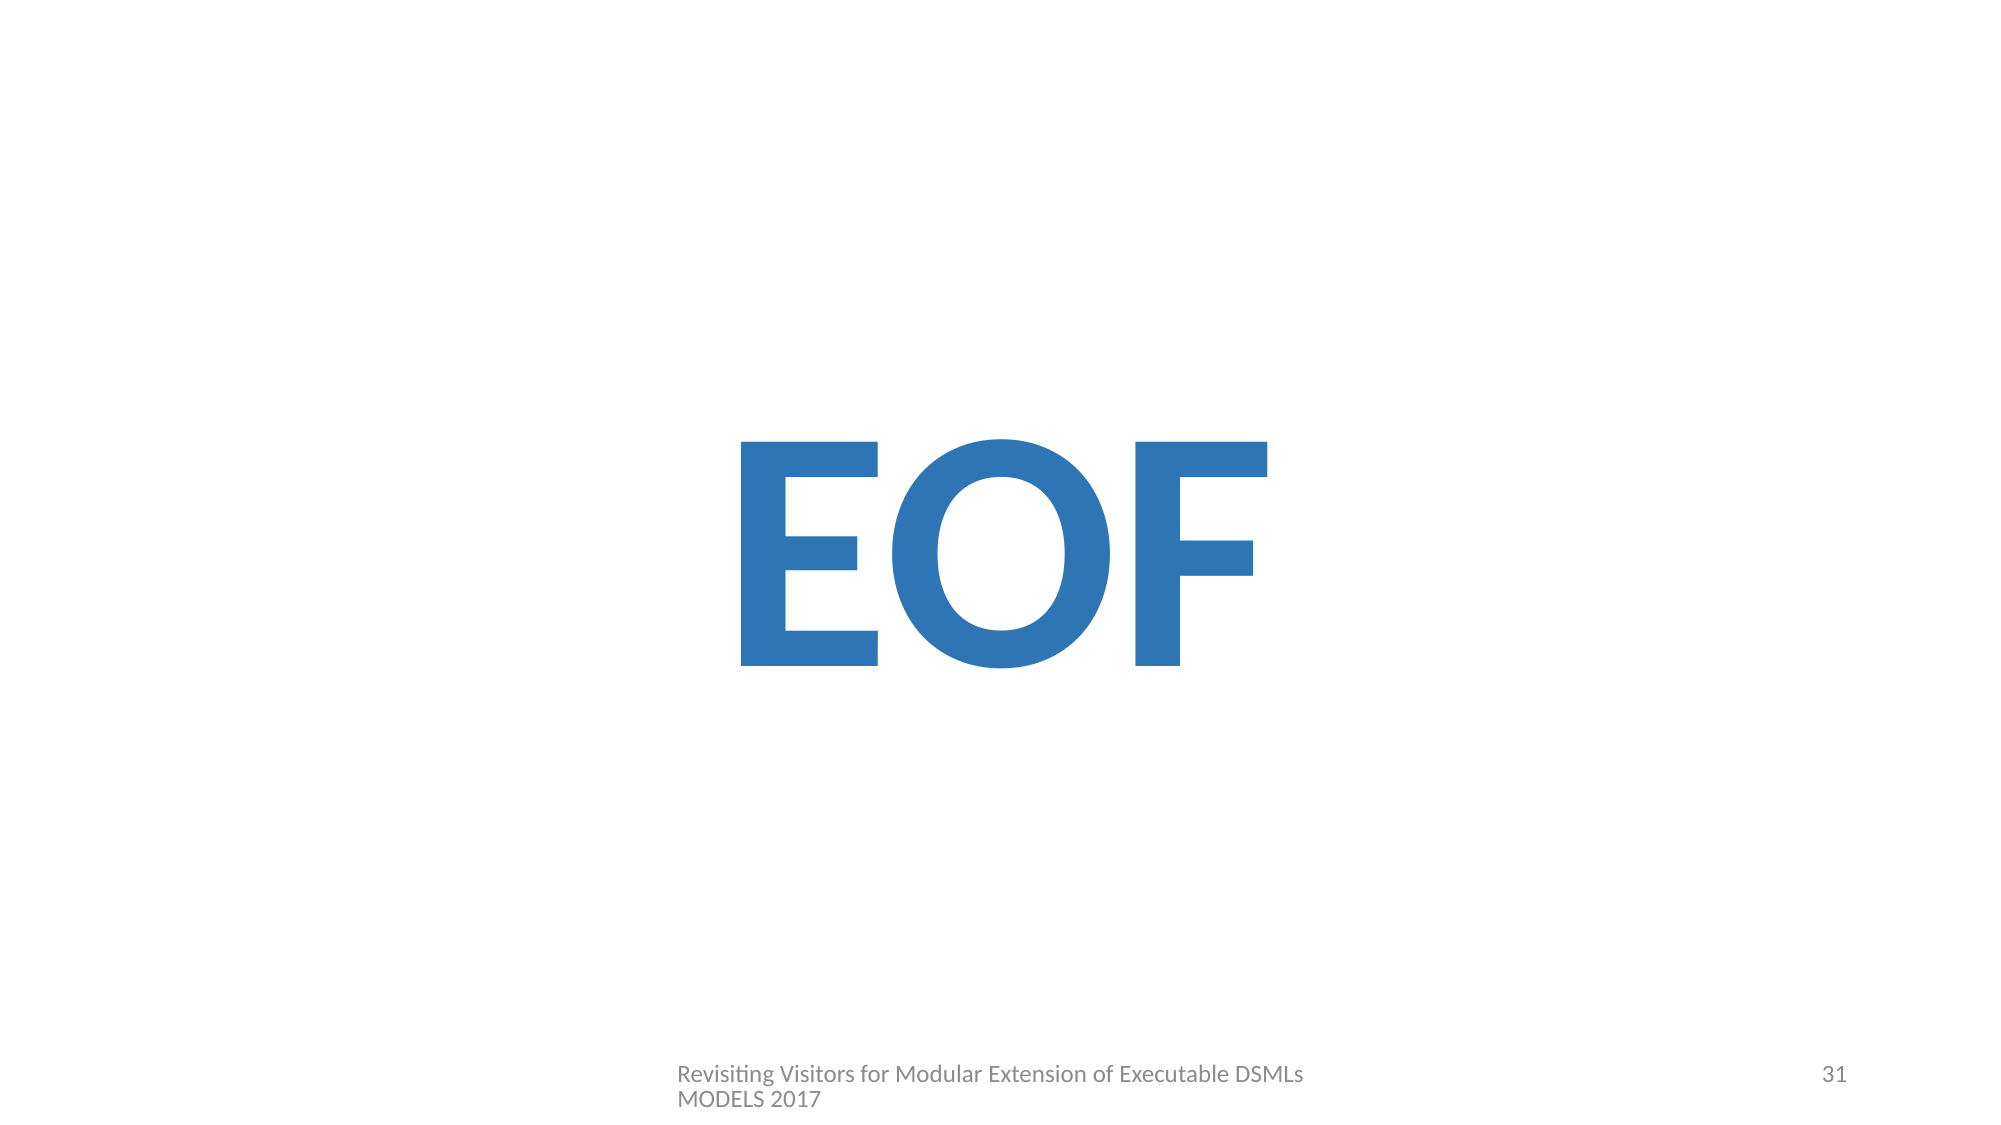

# EOF

Revisiting Visitors for Modular Extension of Executable DSMLs MODELS 2017
31